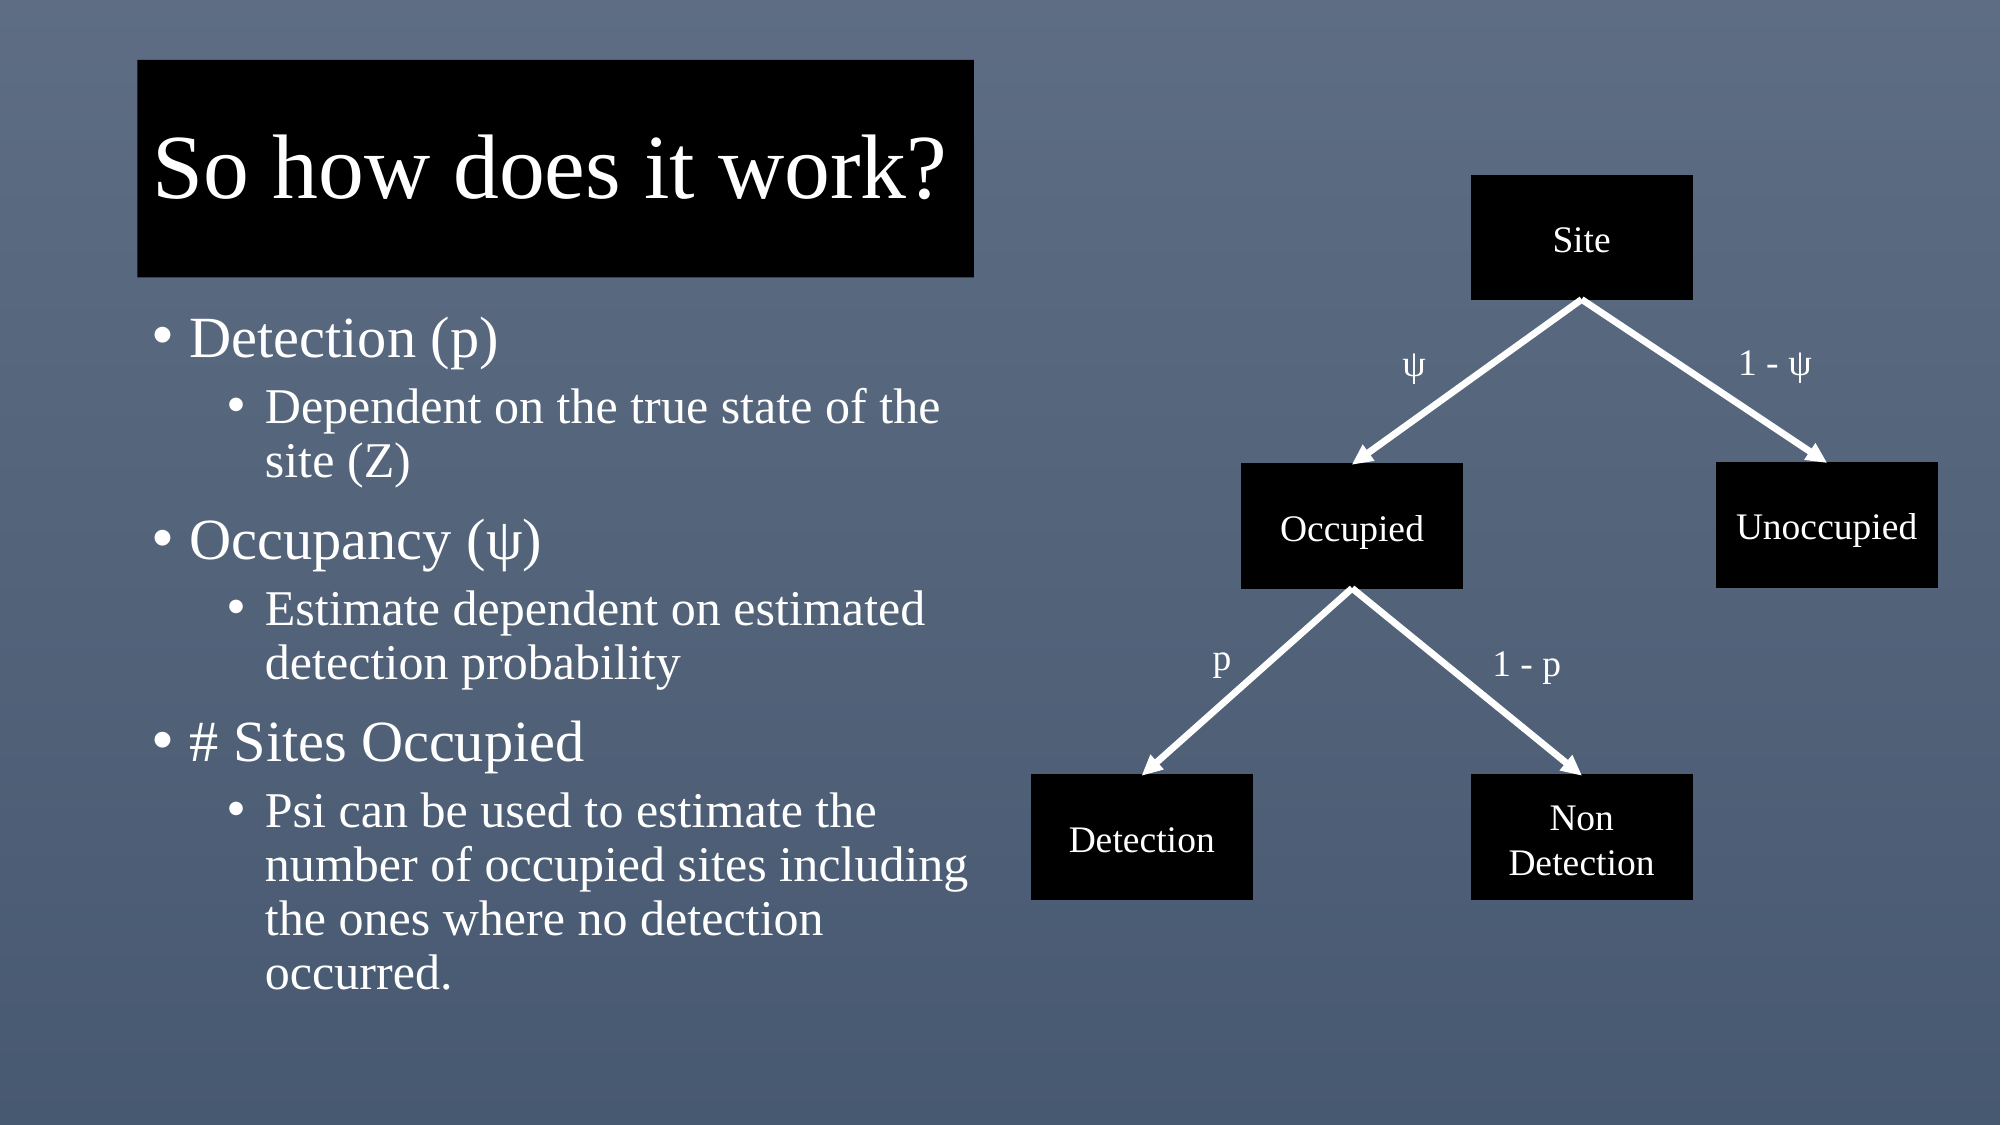

# So how does it work?
Site
Detection (p)
Dependent on the true state of the site (Z)
Occupancy (ψ)
Estimate dependent on estimated detection probability
# Sites Occupied
Psi can be used to estimate the number of occupied sites including the ones where no detection occurred.
1 - ψ
ψ
Unoccupied
Occupied
p
1 - p
Detection
Non Detection